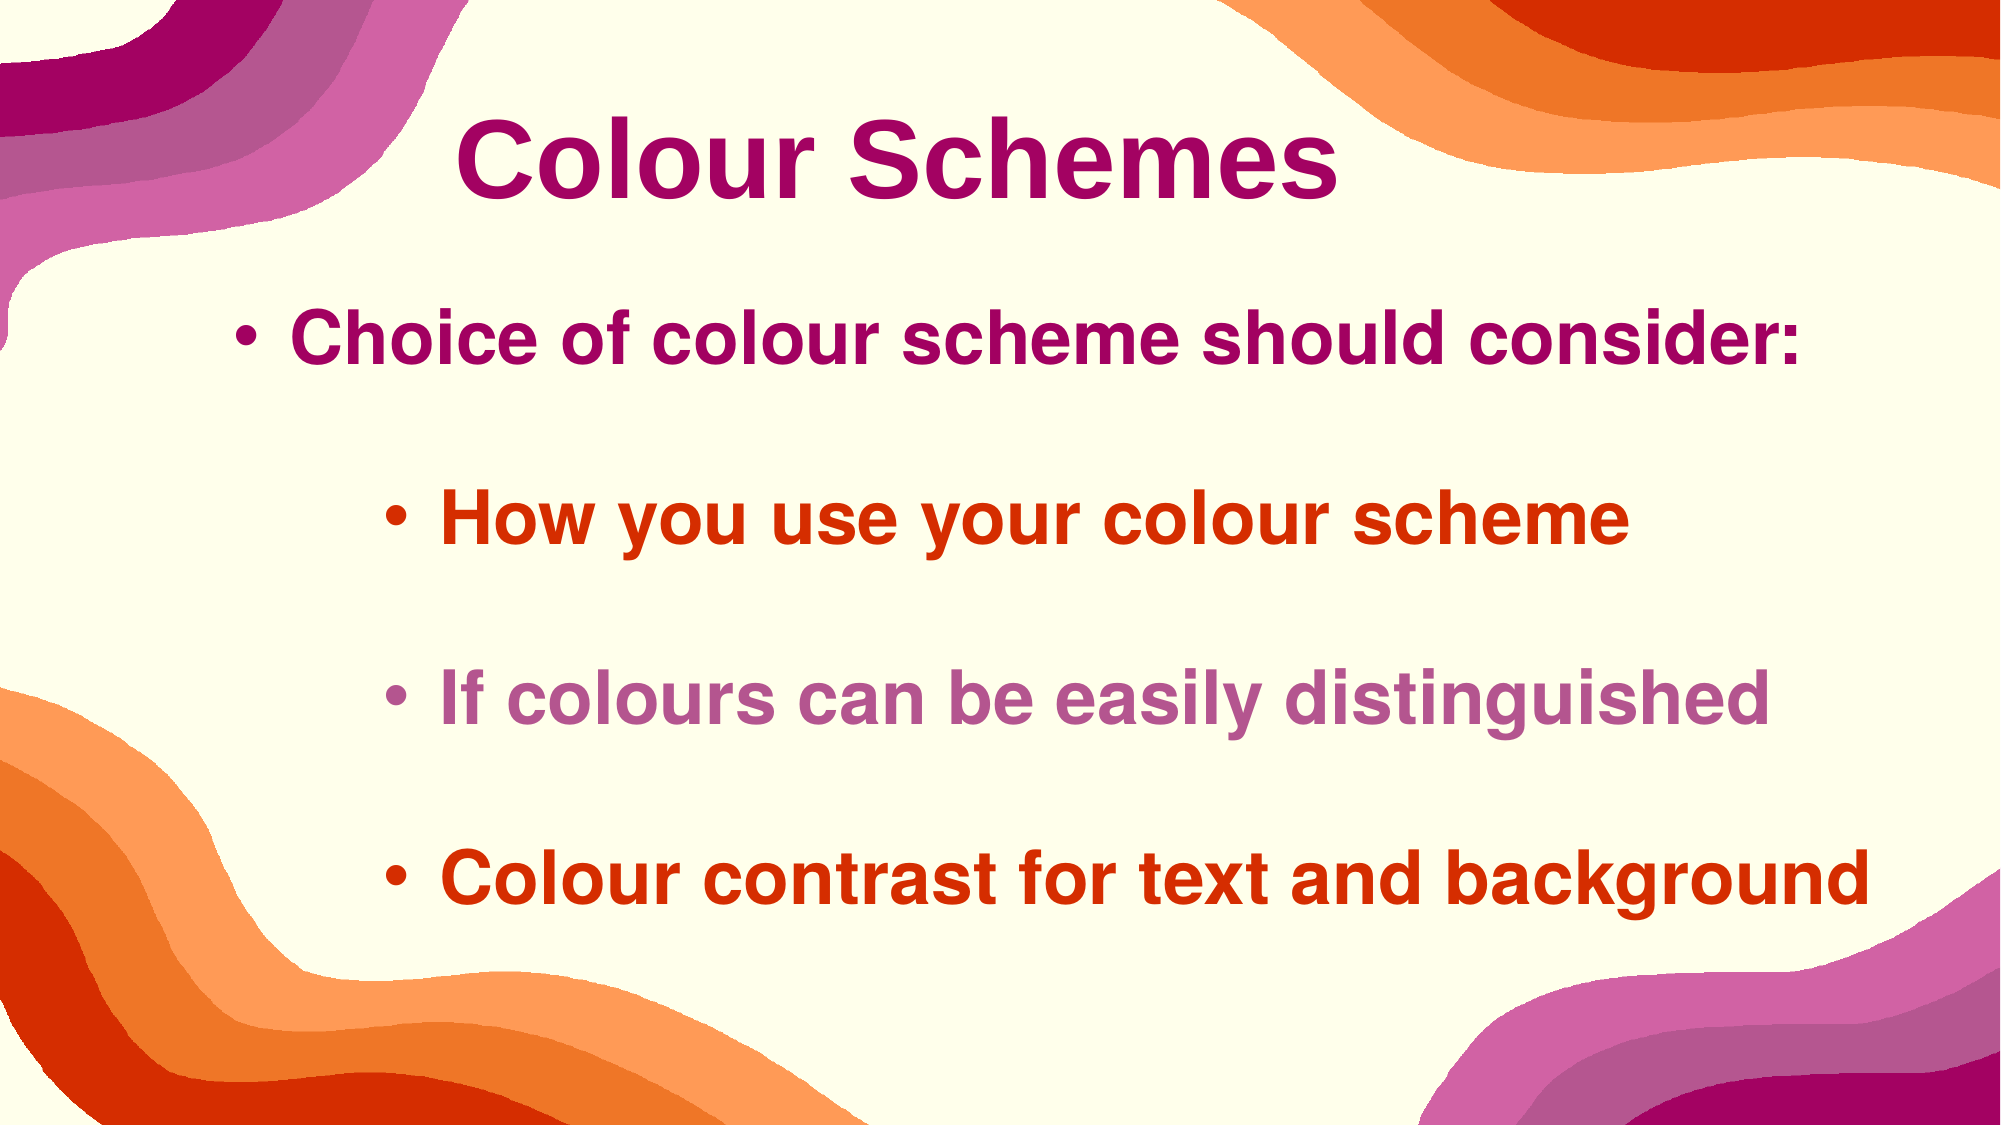

Colour Schemes
Choice of colour scheme should consider:

How you use your colour scheme

If colours can be easily distinguished

Colour contrast for text and background